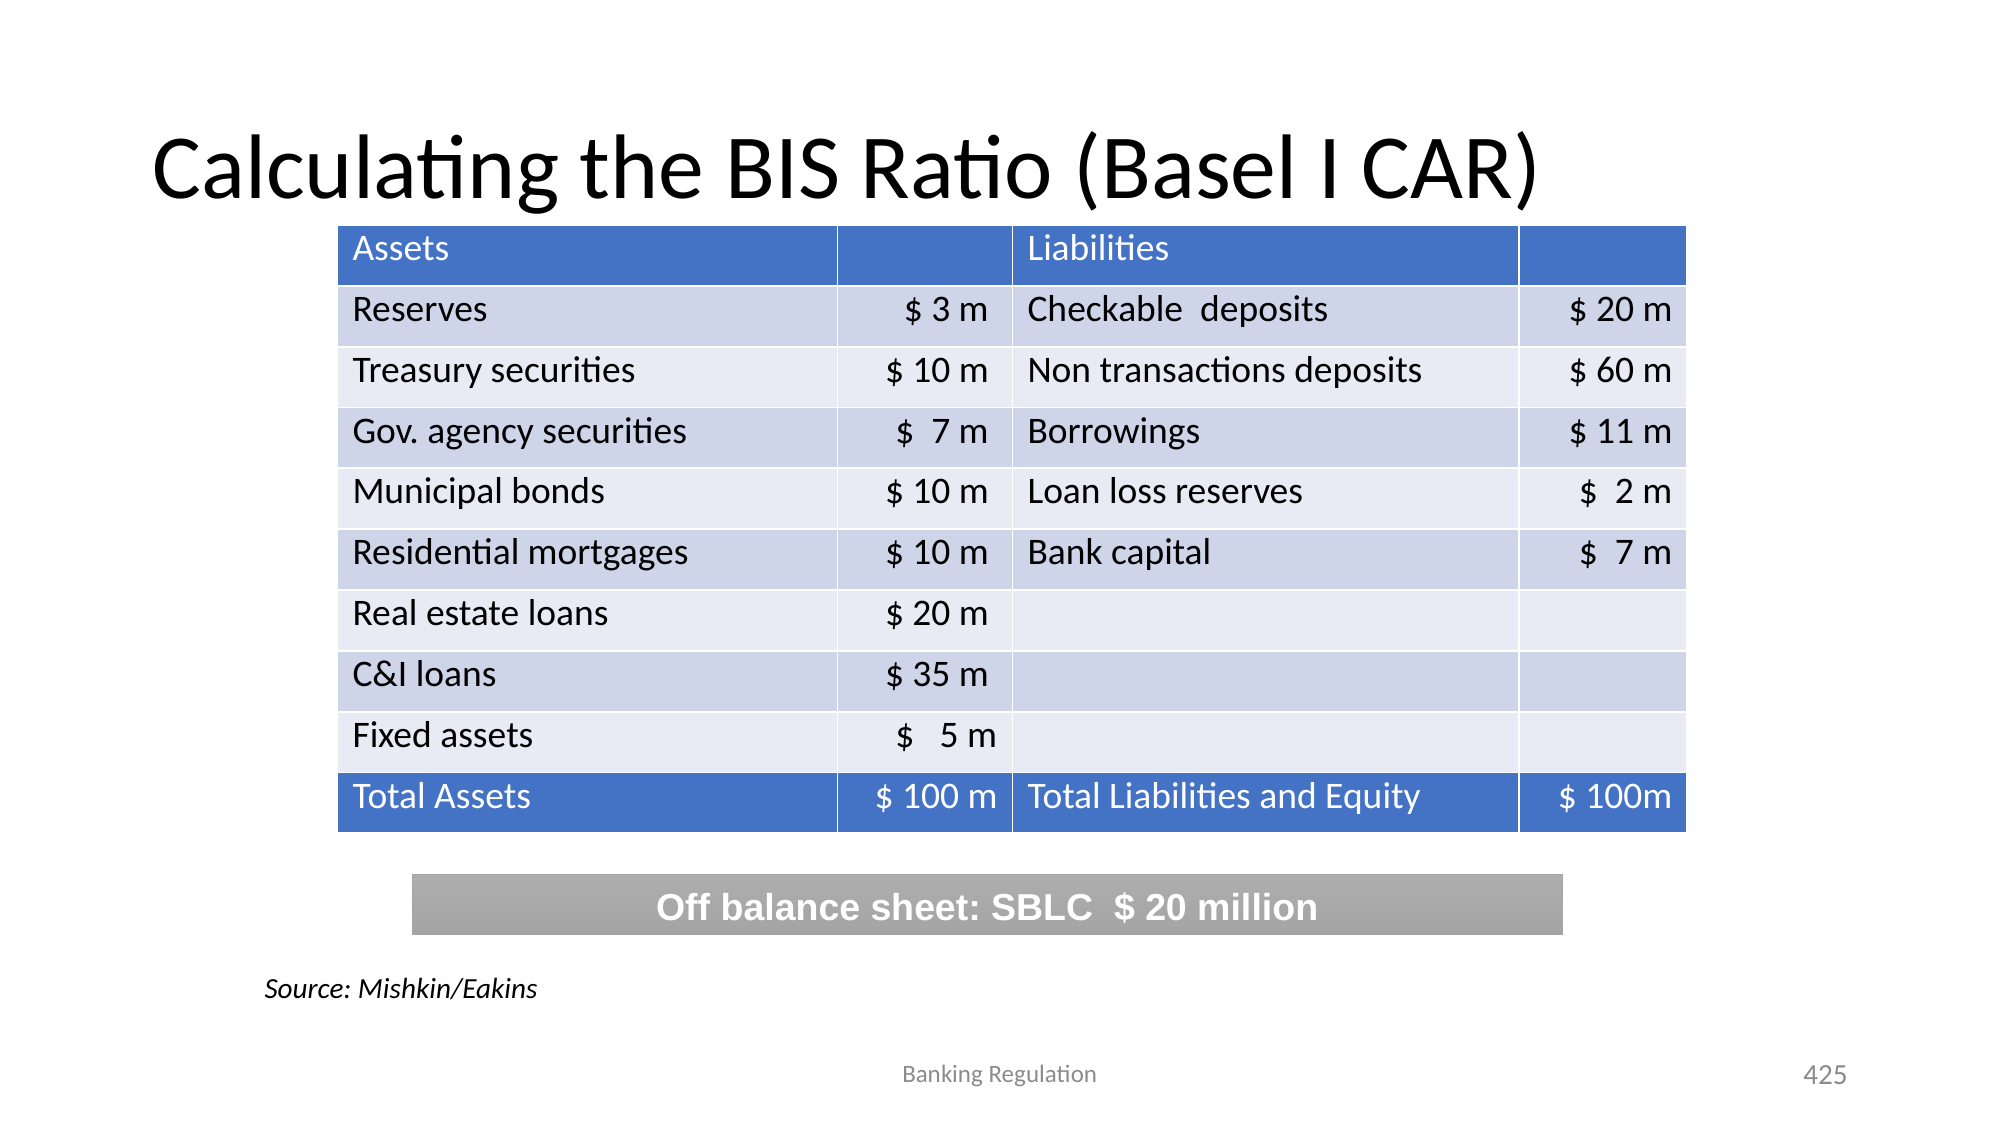

# Calculating the BIS Ratio (Basel I CAR)
| Assets |  | Liabilities |  |
| --- | --- | --- | --- |
| Reserves | $ 3 m | Checkable deposits | $ 20 m |
| Treasury securities | $ 10 m | Non transactions deposits | $ 60 m |
| Gov. agency securities | $ 7 m | Borrowings | $ 11 m |
| Municipal bonds | $ 10 m | Loan loss reserves | $ 2 m |
| Residential mortgages | $ 10 m | Bank capital | $ 7 m |
| Real estate loans | $ 20 m |  |  |
| C&I loans | $ 35 m |  |  |
| Fixed assets | $ 5 m |  |  |
| Total Assets | $ 100 m | Total Liabilities and Equity | $ 100m |

Off balance sheet: SBLC  $ 20 million
Source: Mishkin/Eakins
425
Banking Regulation